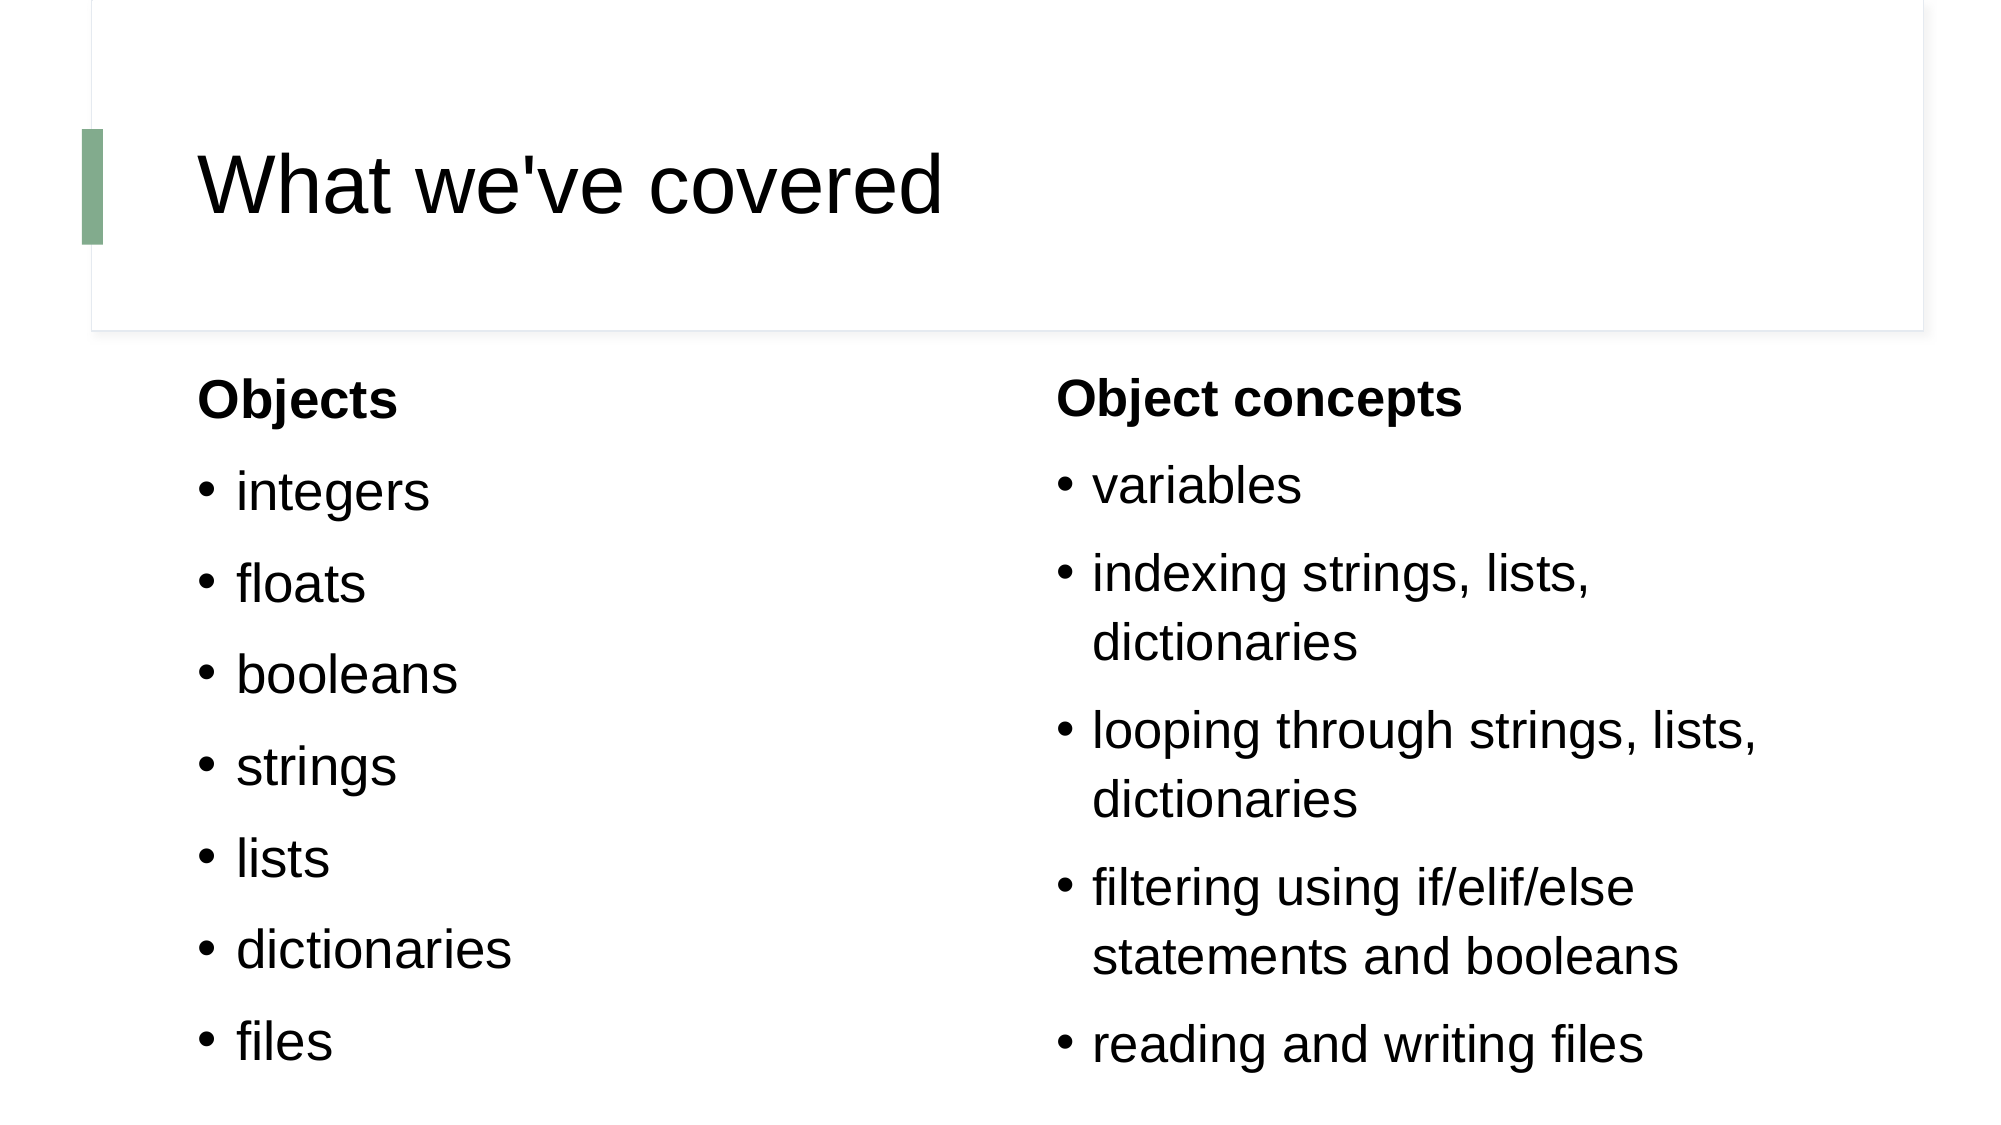

# What we've covered
Objects
integers
floats
booleans
strings
lists
dictionaries
files
Object concepts
variables
indexing strings, lists, dictionaries
looping through strings, lists, dictionaries
filtering using if/elif/else statements and booleans
reading and writing files